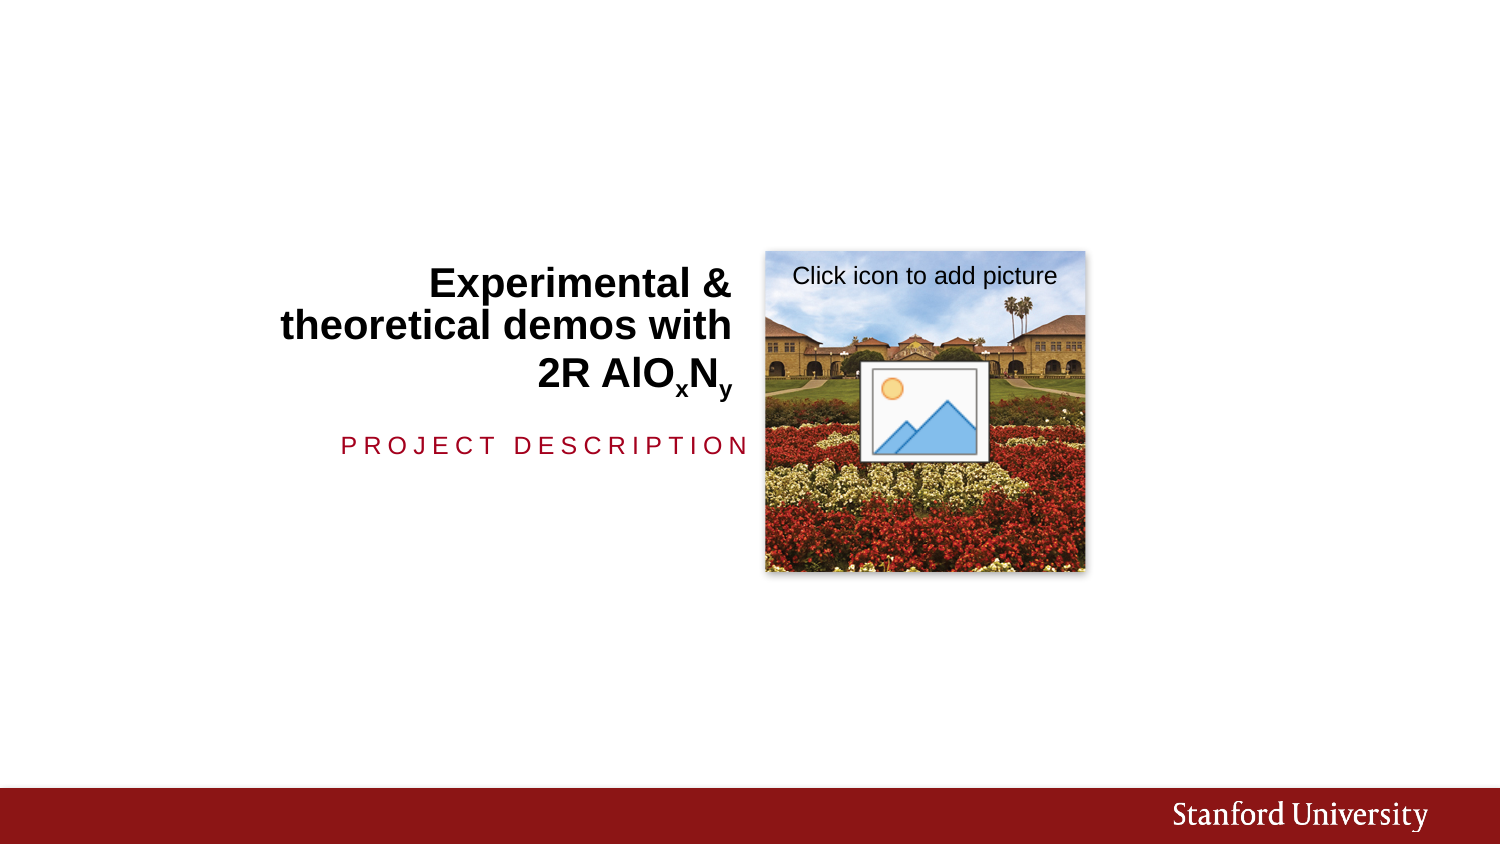

# Experimental & theoretical demos with 2R AlOxNy
Project Description